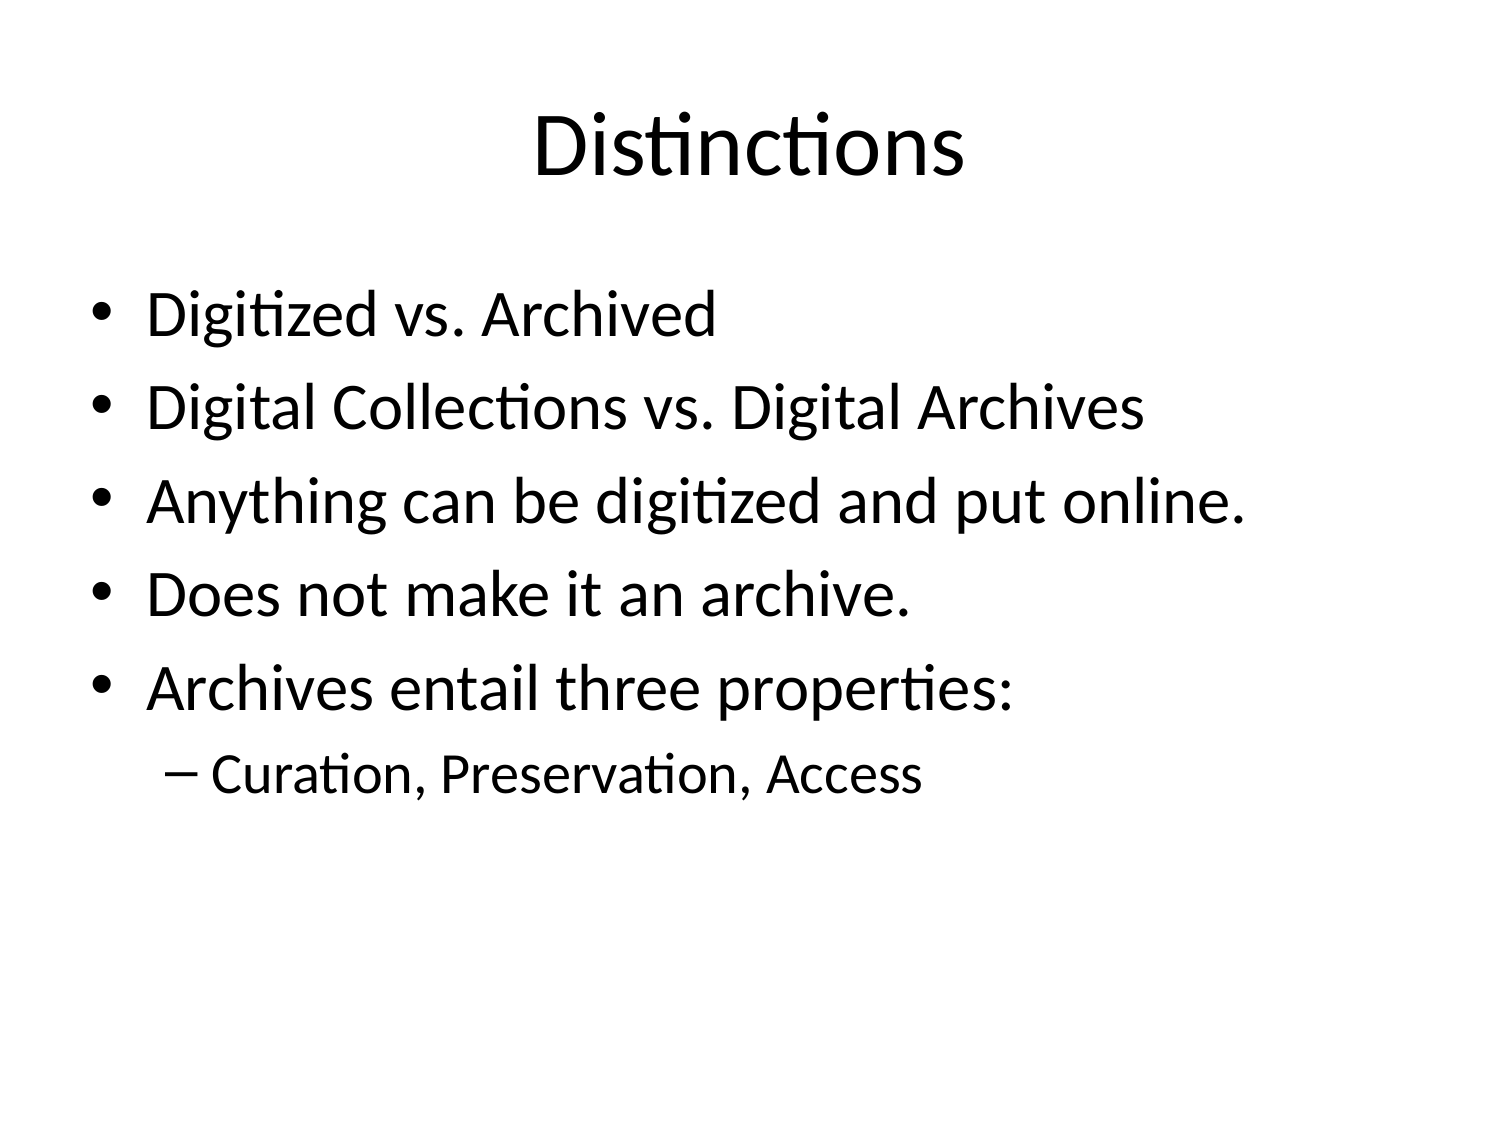

# Distinctions
Digitized vs. Archived
Digital Collections vs. Digital Archives
Anything can be digitized and put online.
Does not make it an archive.
Archives entail three properties:
Curation, Preservation, Access